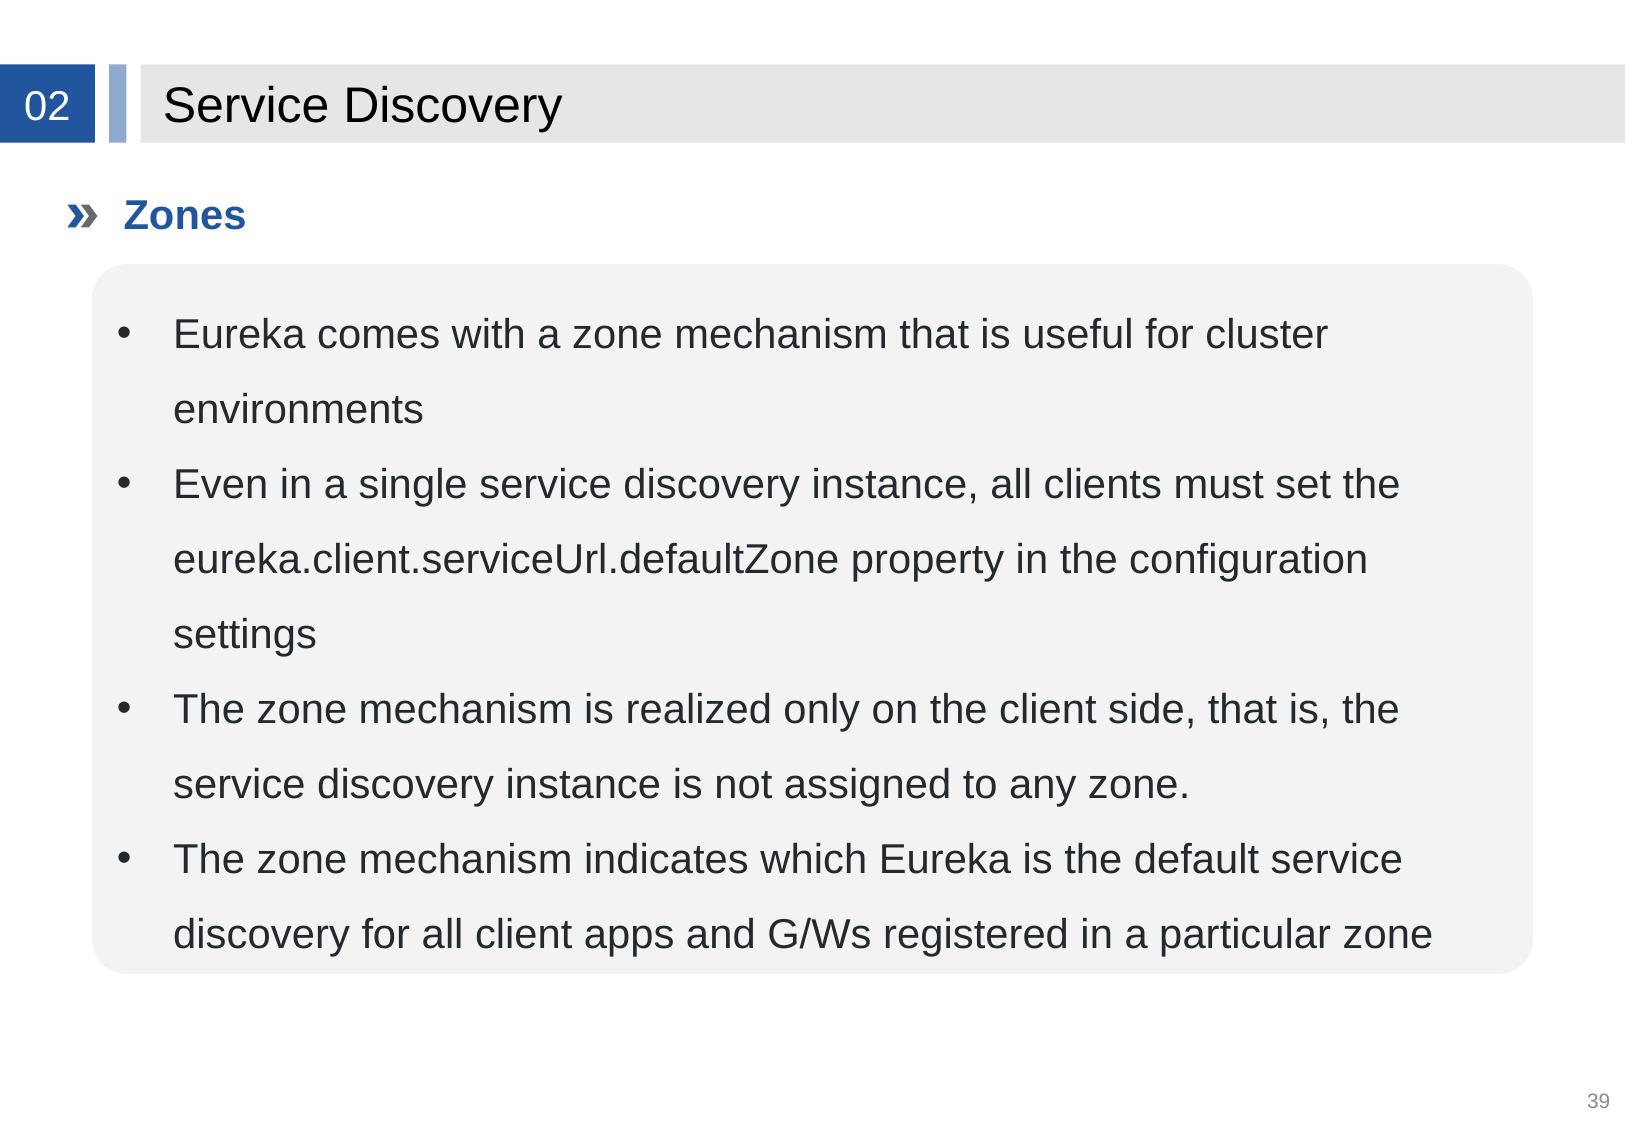

# Service Discovery
02
Zones

Eureka comes with a zone mechanism that is useful for cluster environments
Even in a single service discovery instance, all clients must set the eureka.client.serviceUrl.defaultZone property in the configuration settings
The zone mechanism is realized only on the client side, that is, the service discovery instance is not assigned to any zone.
The zone mechanism indicates which Eureka is the default service discovery for all client apps and G/Ws registered in a particular zone
39